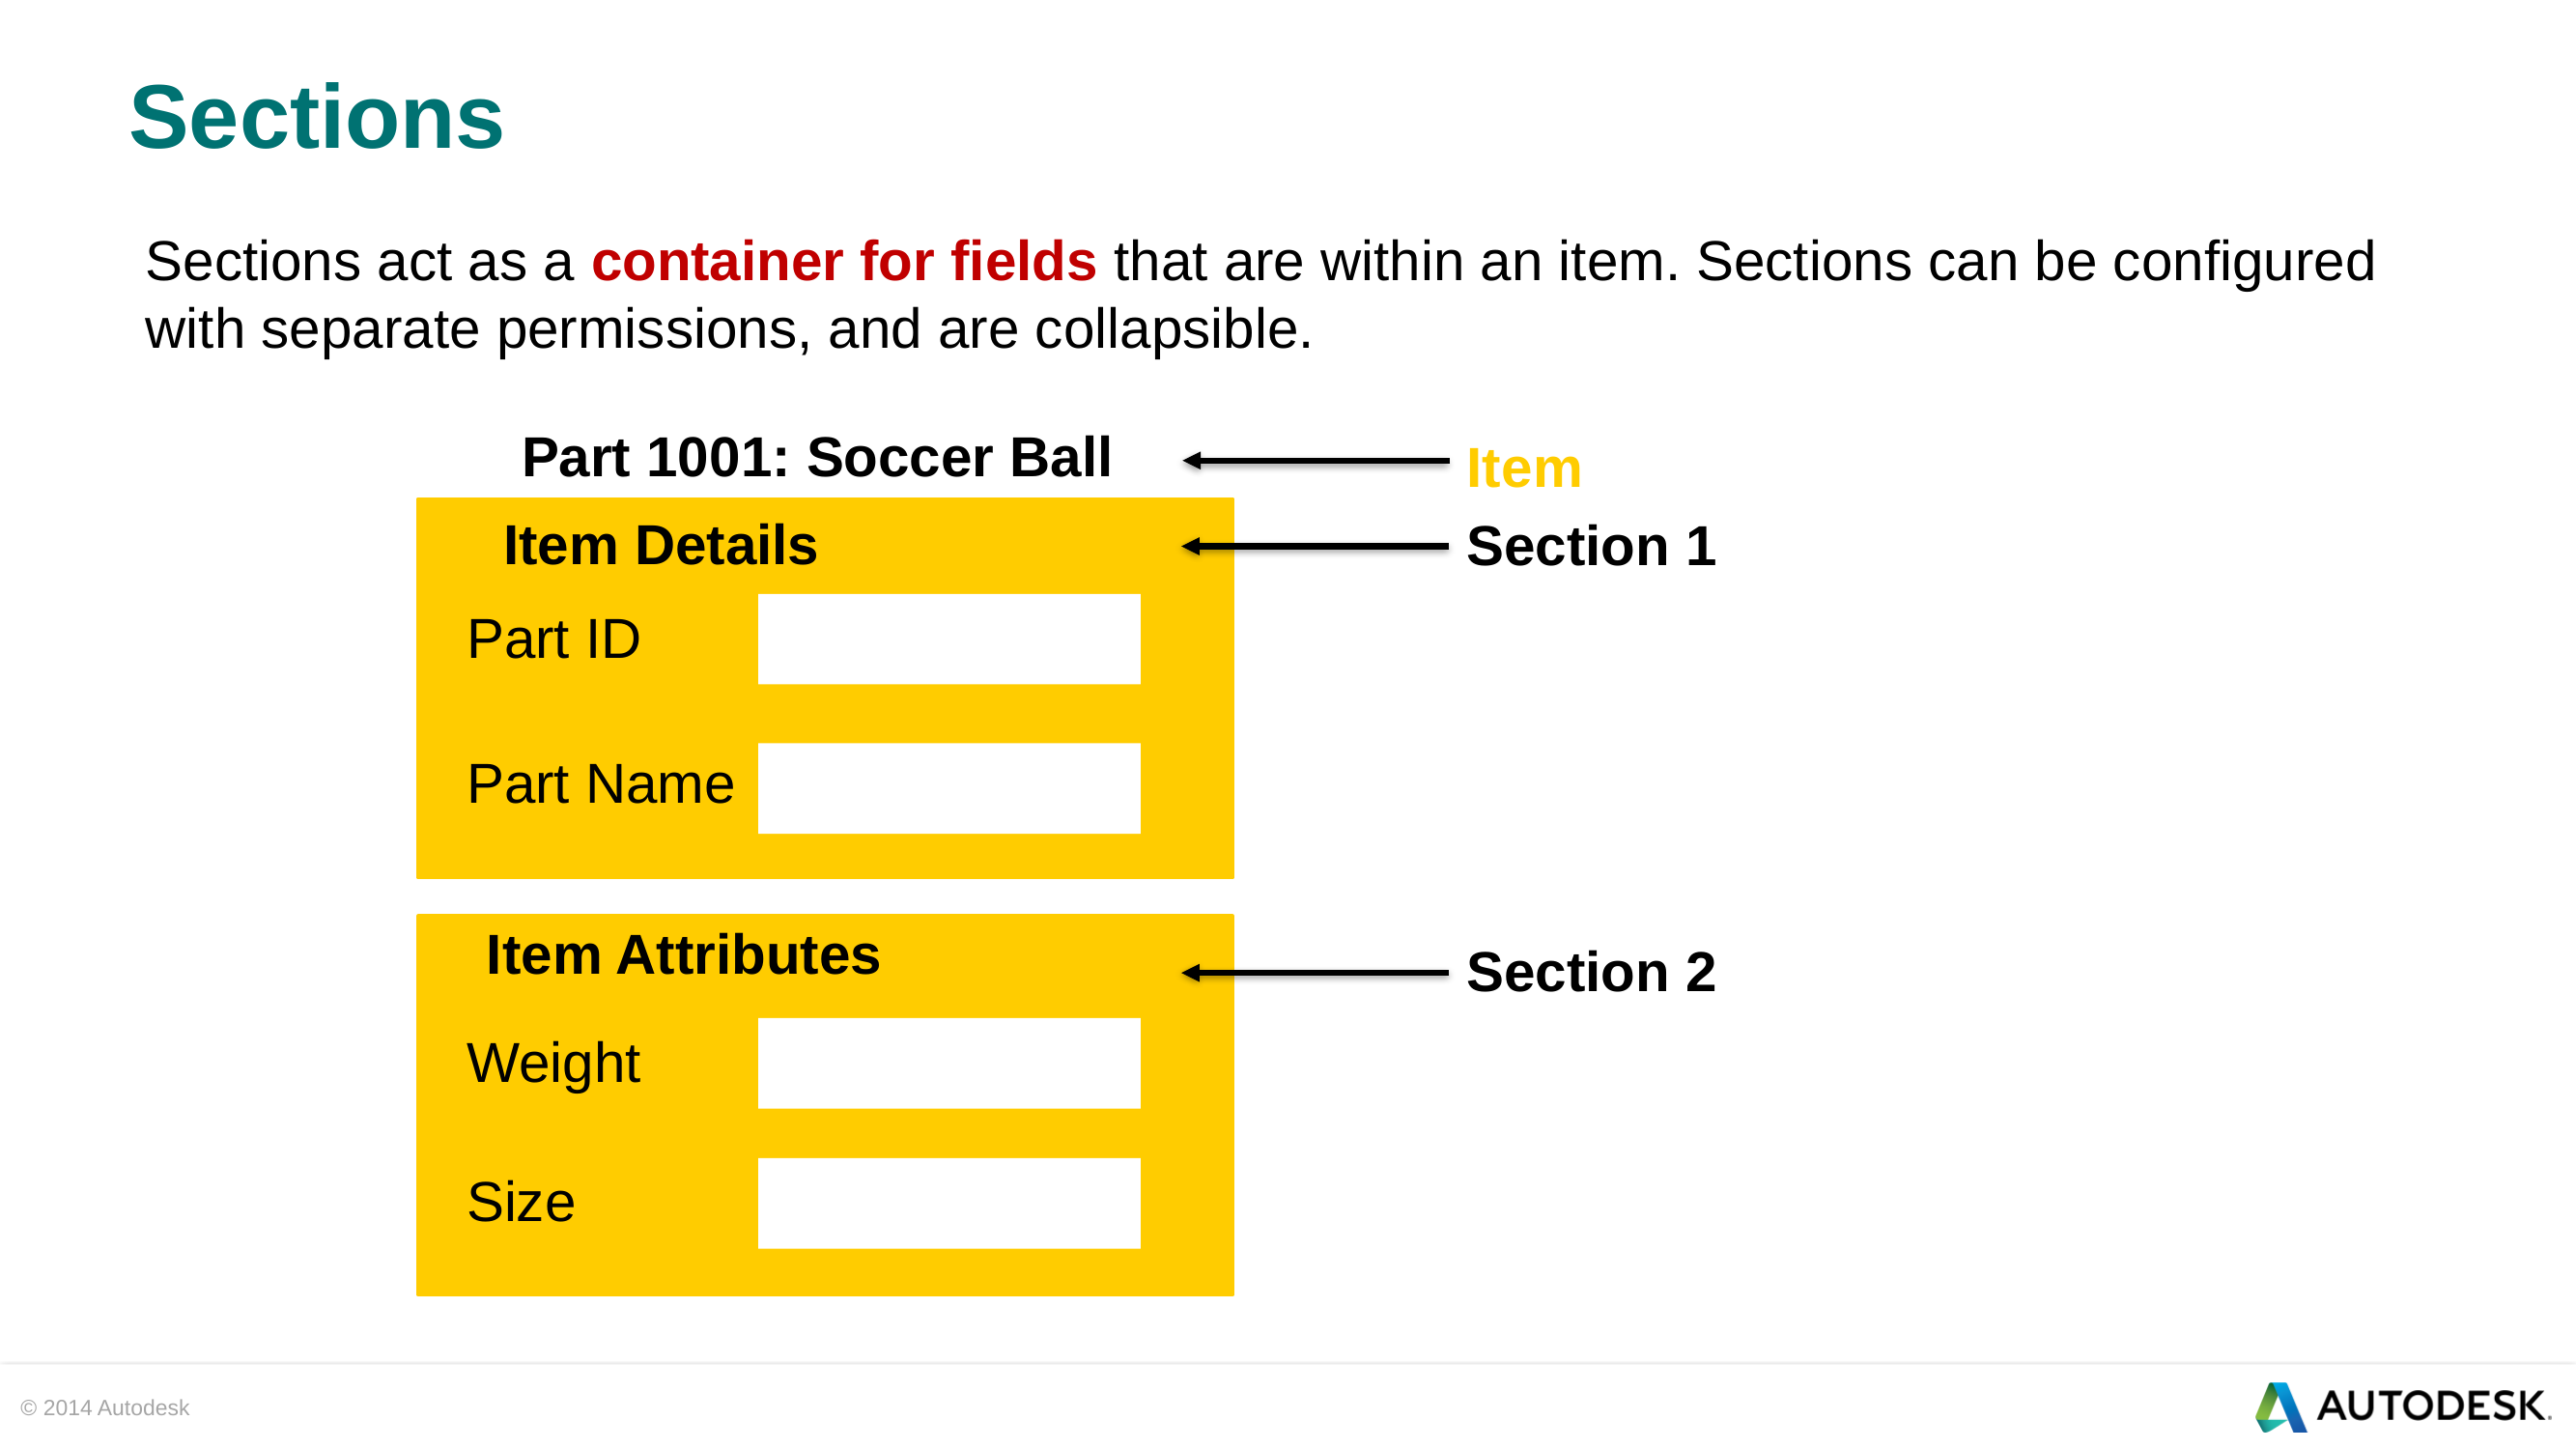

# Sections
Sections act as a container for fields that are within an item. Sections can be configured with separate permissions, and are collapsible.
Part 1001: Soccer Ball
Item

Item Details
Section 1

Part ID

Part Name

Item Attributes
Section 2

Weight

Size